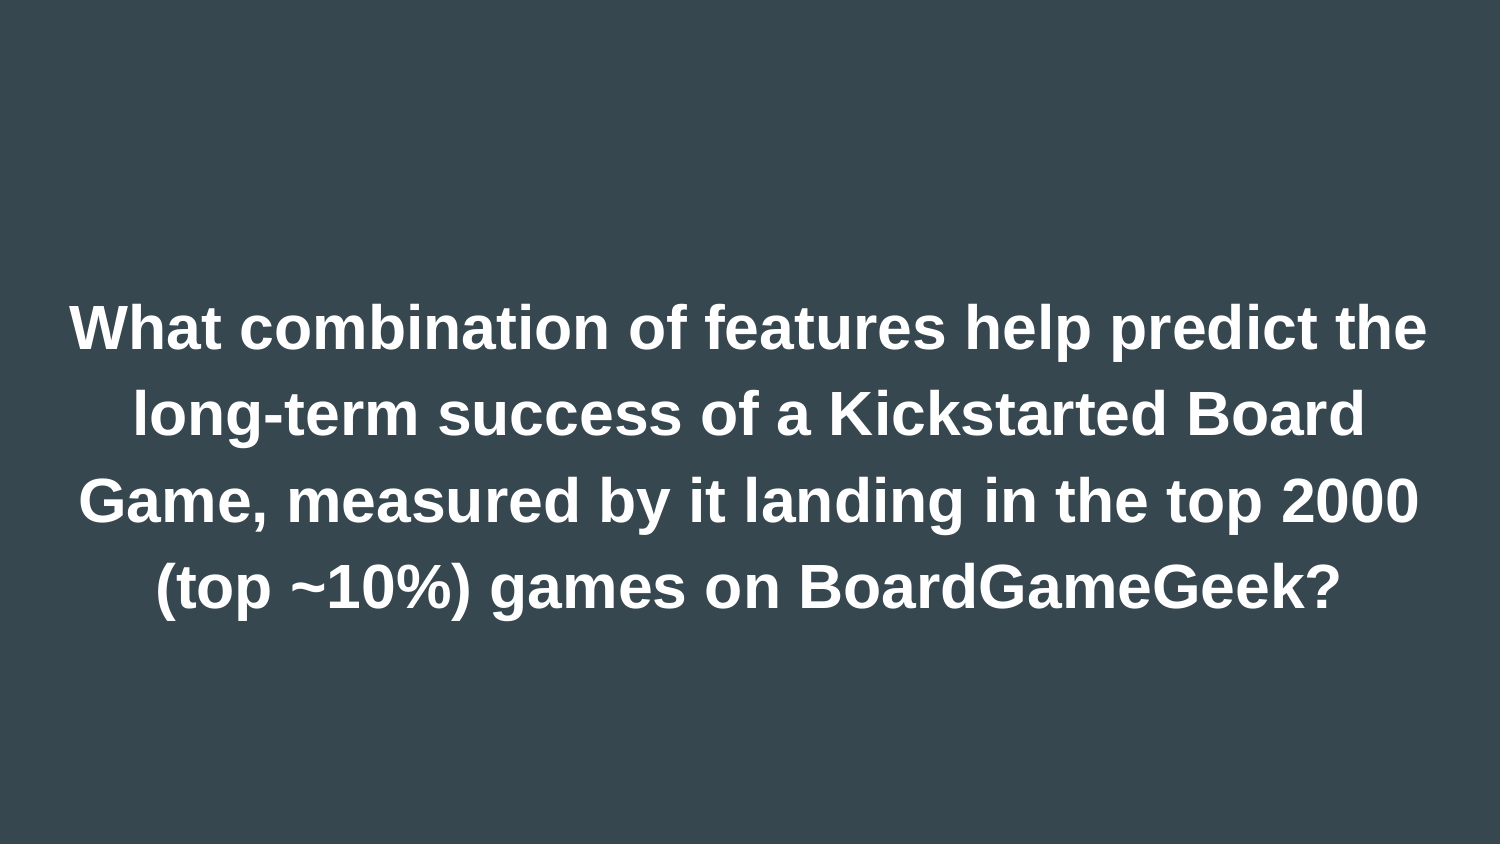

What combination of features help predict the long-term success of a Kickstarted Board Game, measured by it landing in the top 2000 (top ~10%) games on BoardGameGeek?